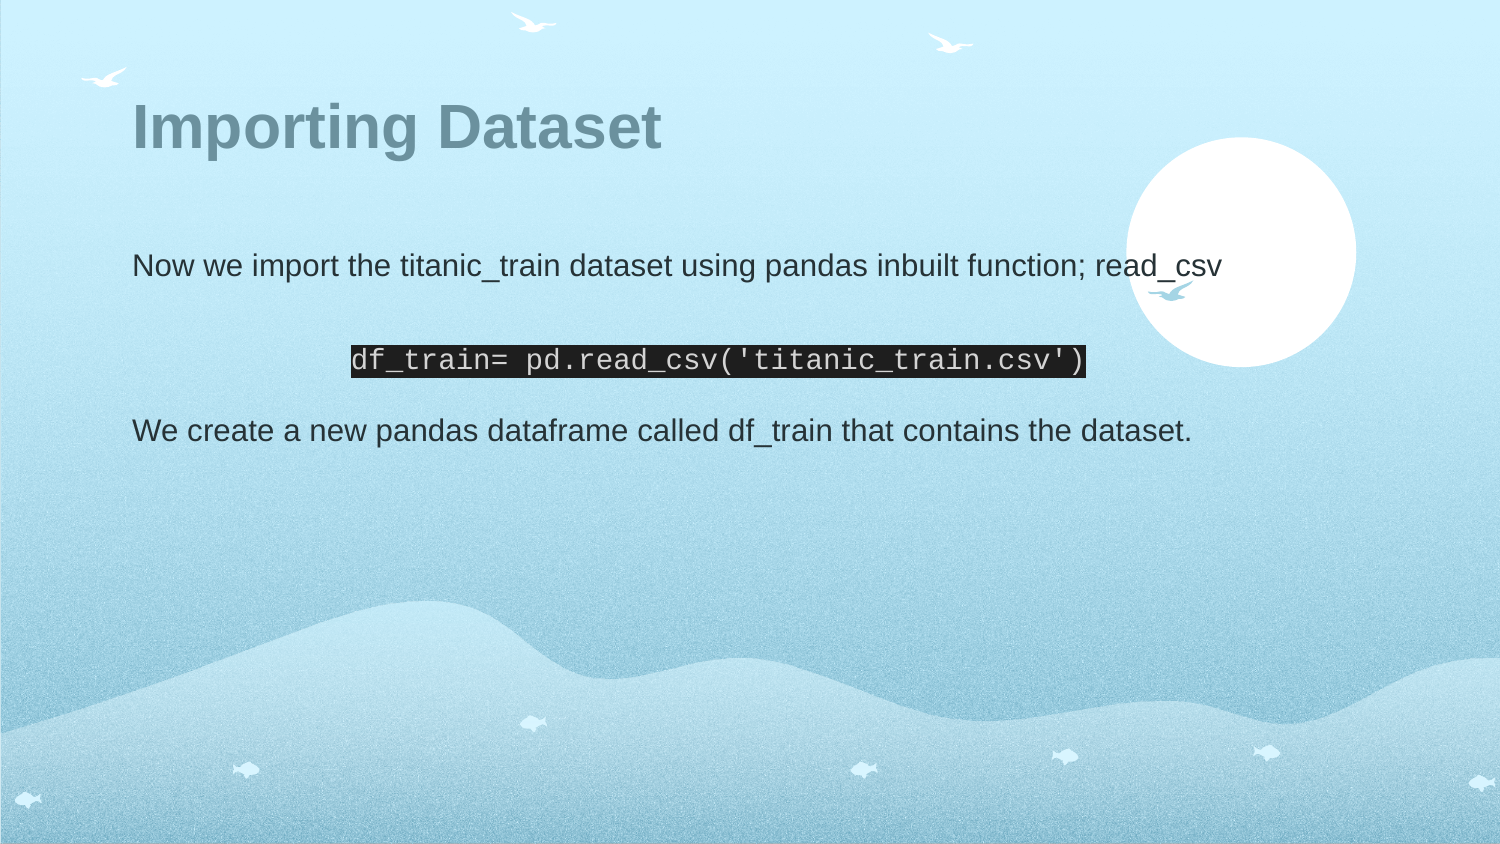

Importing Dataset
Now we import the titanic_train dataset using pandas inbuilt function; read_csv

df_train= pd.read_csv('titanic_train.csv')

We create a new pandas dataframe called df_train that contains the dataset.